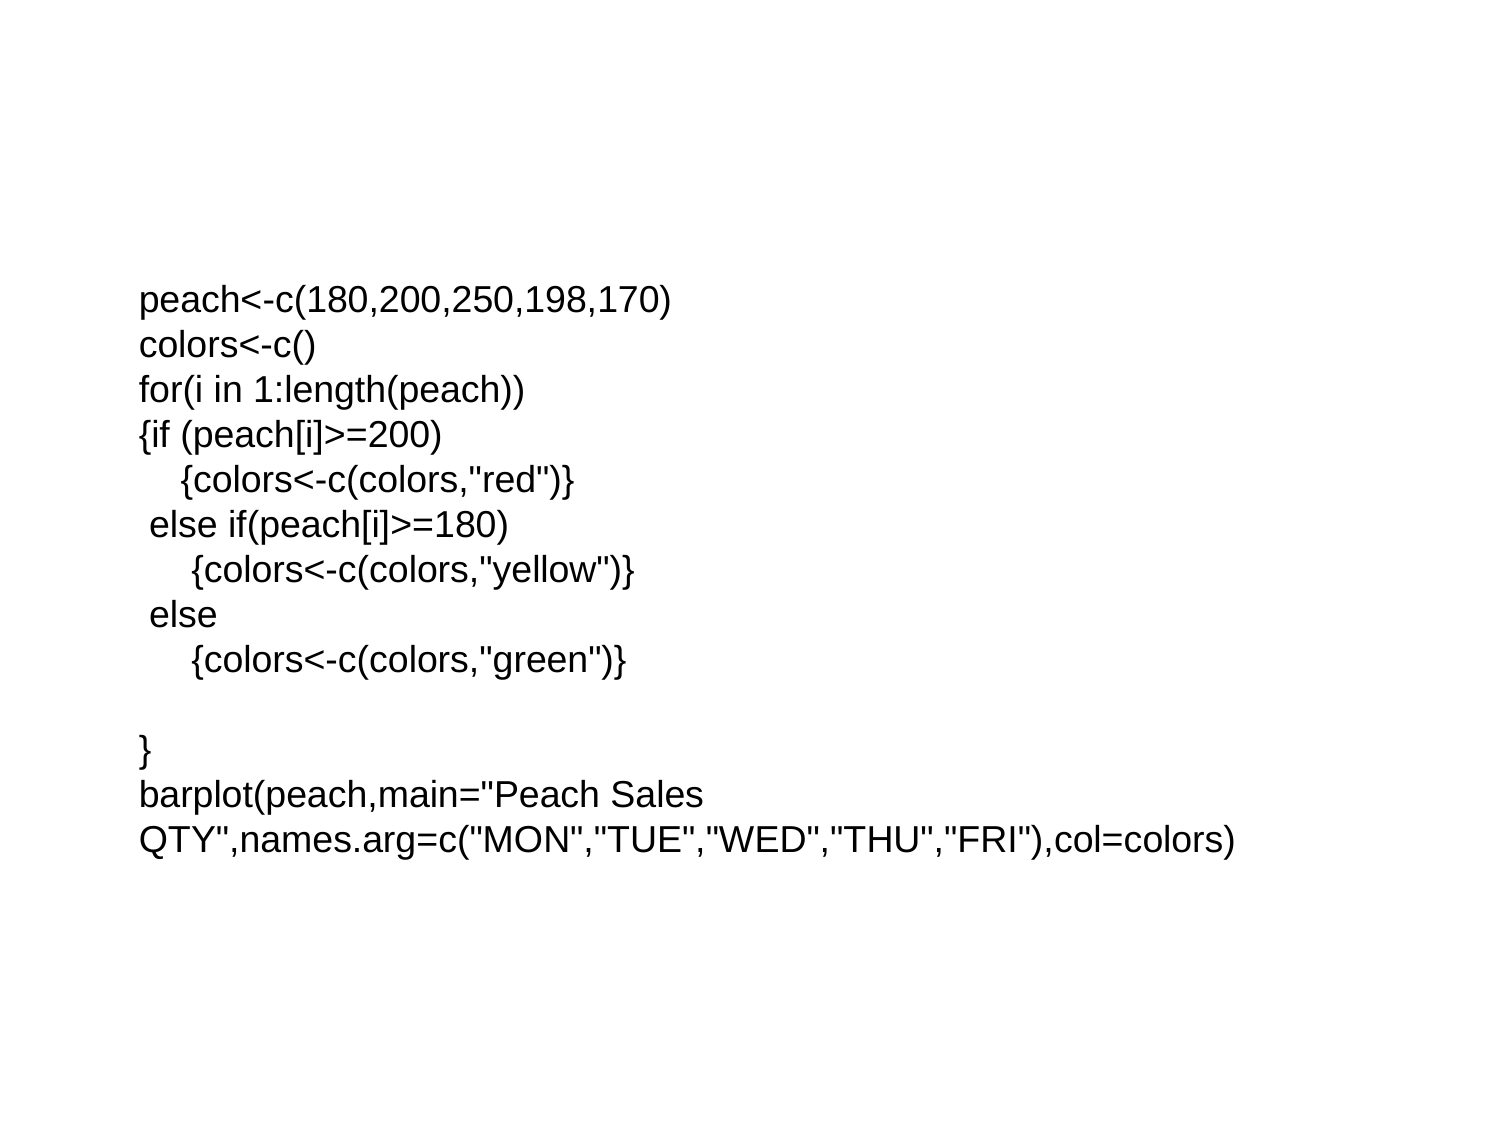

#
peach<-c(180,200,250,198,170)
colors<-c()
for(i in 1:length(peach))
{if (peach[i]>=200)
    {colors<-c(colors,"red")}
 else if(peach[i]>=180)
     {colors<-c(colors,"yellow")}
 else
     {colors<-c(colors,"green")}

}
barplot(peach,main="Peach Sales QTY",names.arg=c("MON","TUE","WED","THU","FRI"),col=colors)